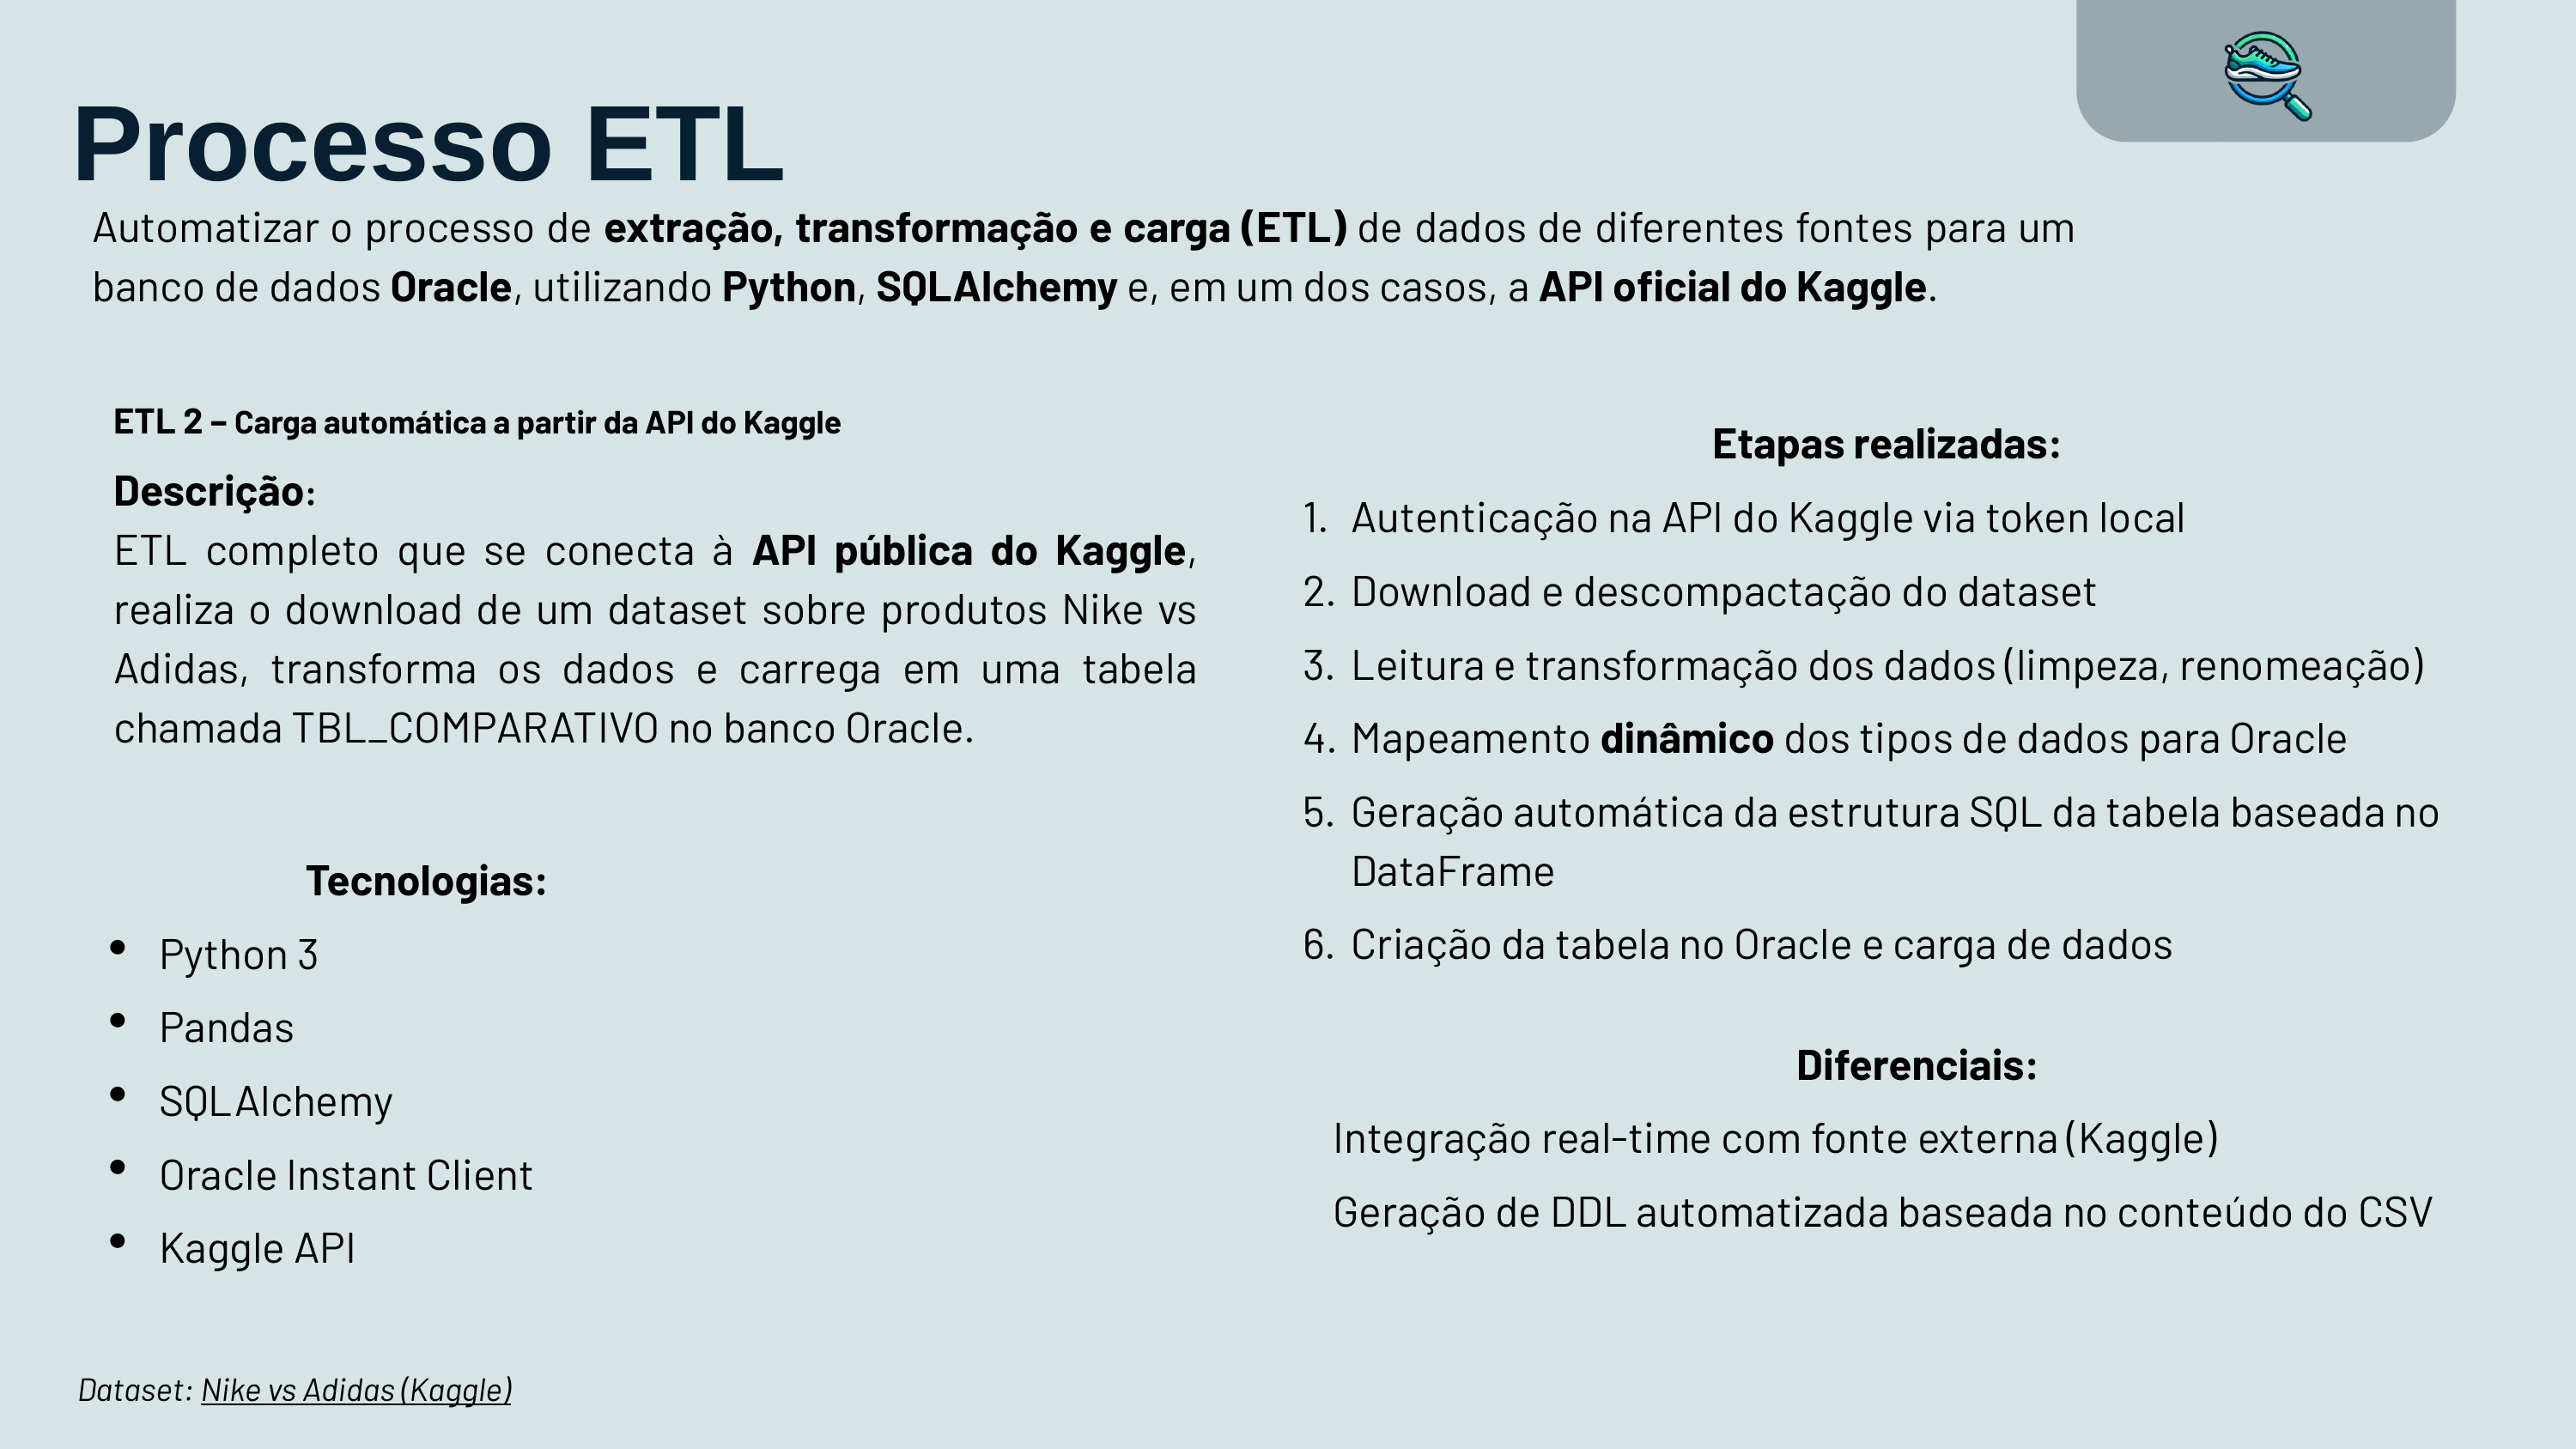

Processo ETL
Automatizar o processo de extração, transformação e carga (ETL) de dados de diferentes fontes para um banco de dados Oracle, utilizando Python, SQLAlchemy e, em um dos casos, a API oficial do Kaggle.
ETL 2 – Carga automática a partir da API do Kaggle
Descrição:
ETL completo que se conecta à API pública do Kaggle, realiza o download de um dataset sobre produtos Nike vs Adidas, transforma os dados e carrega em uma tabela chamada TBL_COMPARATIVO no banco Oracle.
Etapas realizadas:
Autenticação na API do Kaggle via token local
Download e descompactação do dataset
Leitura e transformação dos dados (limpeza, renomeação)
Mapeamento dinâmico dos tipos de dados para Oracle
Geração automática da estrutura SQL da tabela baseada no DataFrame
Criação da tabela no Oracle e carga de dados
Tecnologias:
Python 3
Pandas
SQLAlchemy
Oracle Instant Client
Kaggle API
Diferenciais:
Integração real-time com fonte externa (Kaggle)
Geração de DDL automatizada baseada no conteúdo do CSV
Dataset: Nike vs Adidas (Kaggle)